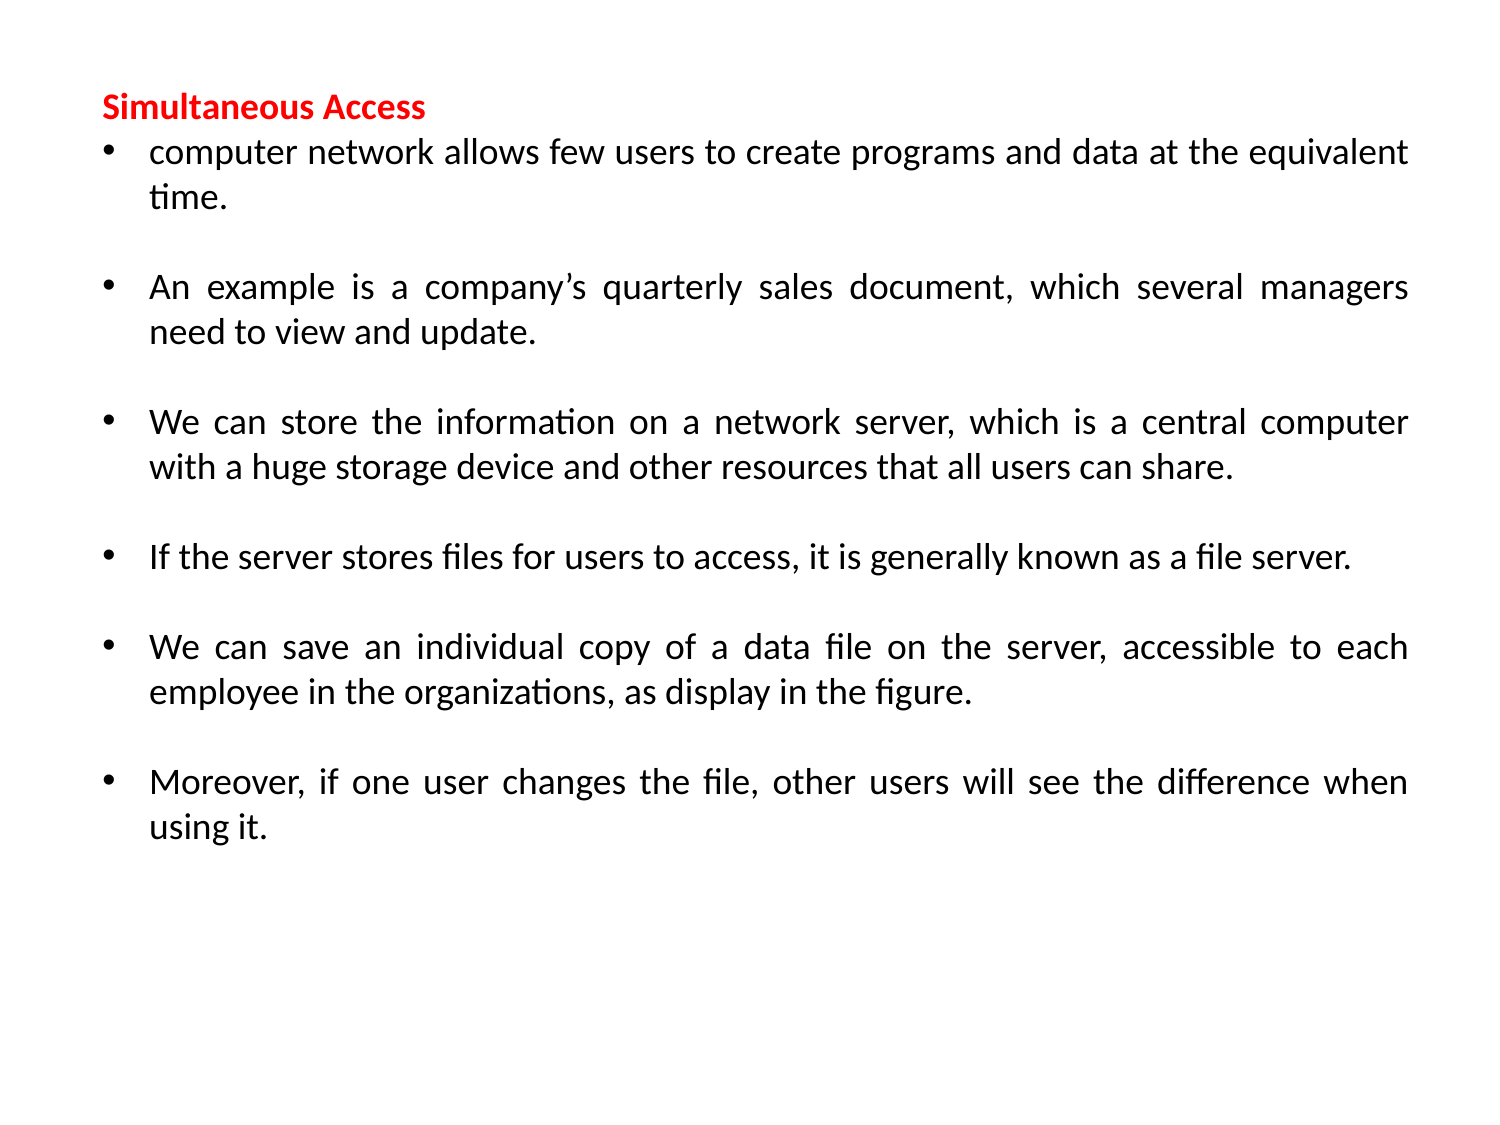

Simultaneous Access
computer network allows few users to create programs and data at the equivalent time.

An example is a company’s quarterly sales document, which several managers need to view and update.

We can store the information on a network server, which is a central computer with a huge storage device and other resources that all users can share.

If the server stores files for users to access, it is generally known as a file server.

We can save an individual copy of a data file on the server, accessible to each employee in the organizations, as display in the figure.

Moreover, if one user changes the file, other users will see the difference when using it.